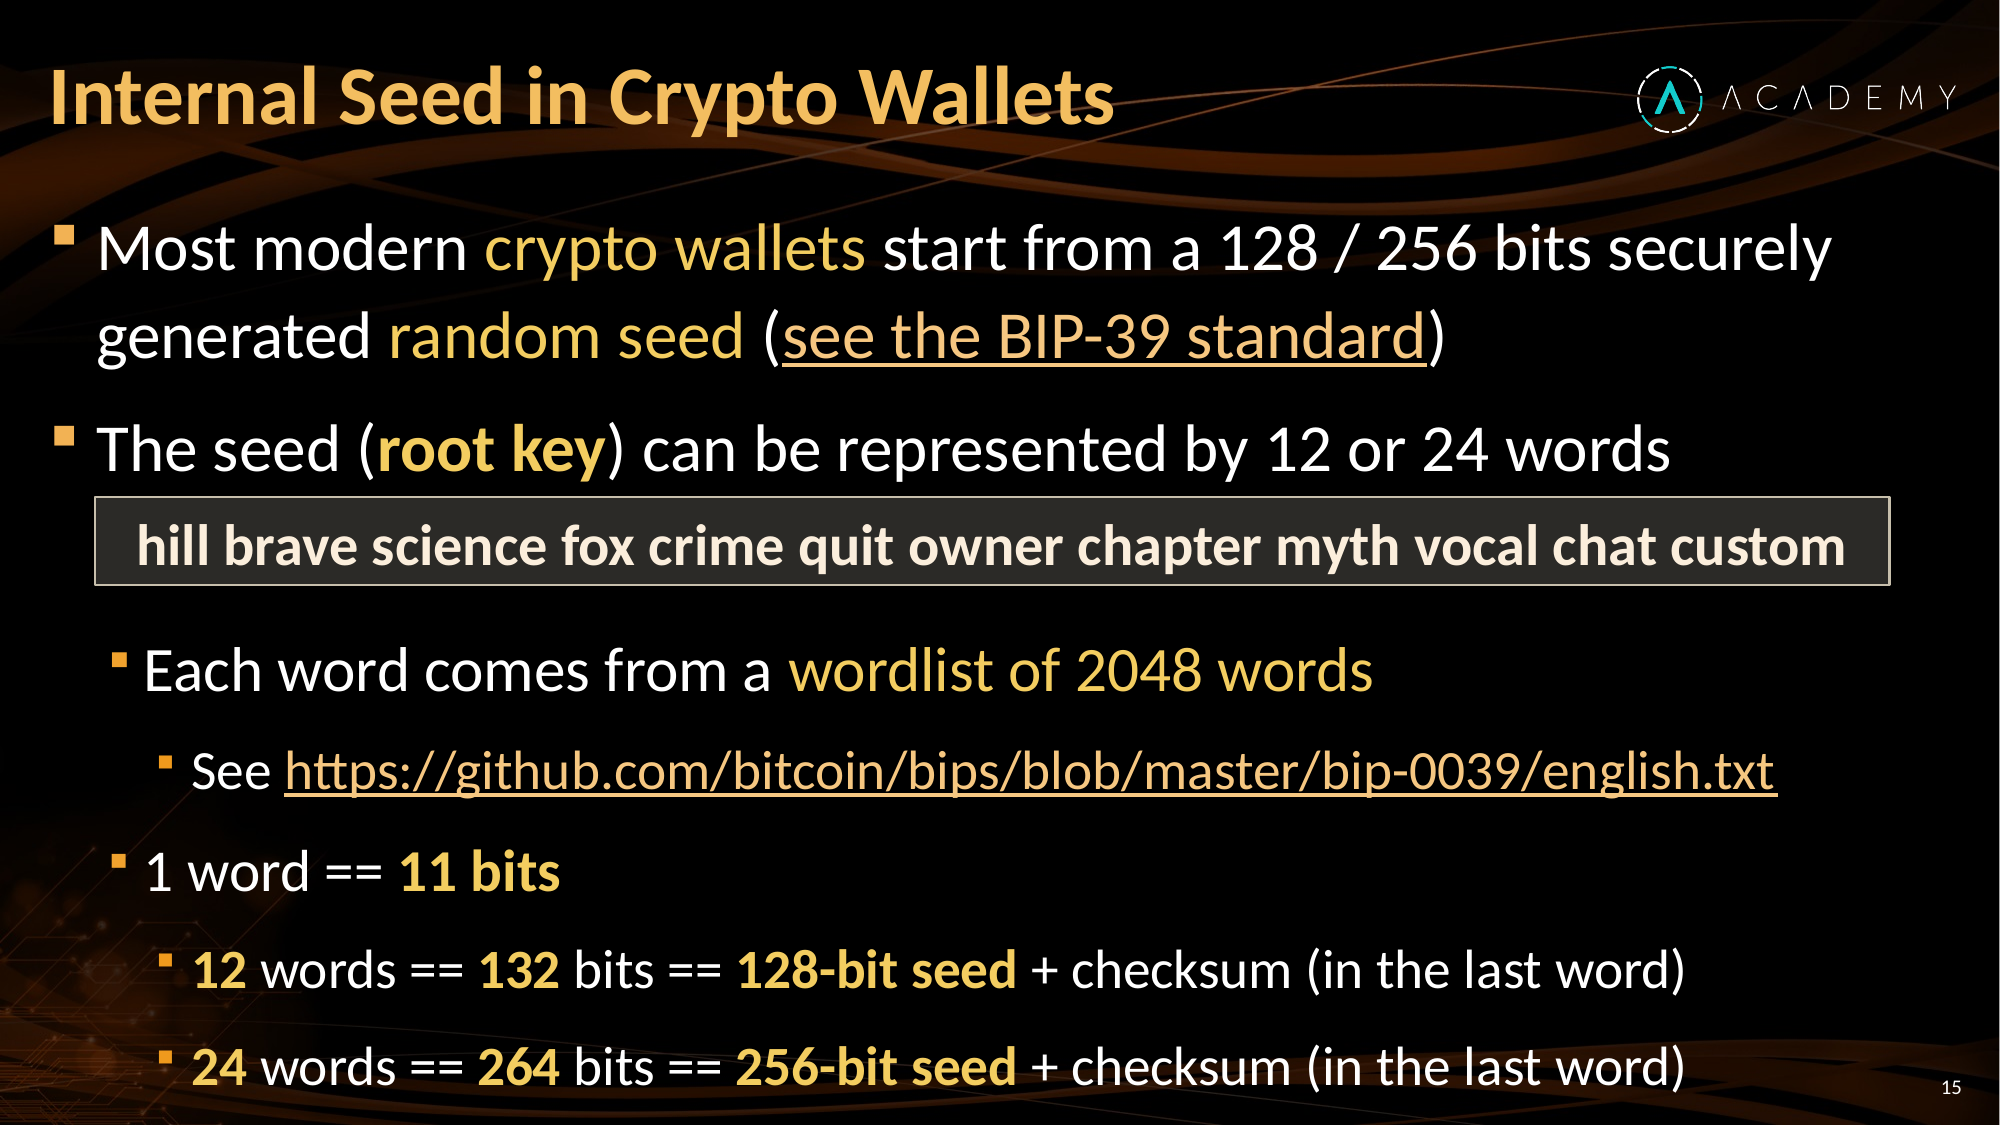

# Internal Seed in Crypto Wallets
Most modern crypto wallets start from a 128 / 256 bits securely generated random seed (see the BIP-39 standard)
The seed (root key) can be represented by 12 or 24 words

Each word comes from a wordlist of 2048 words
See https://github.com/bitcoin/bips/blob/master/bip-0039/english.txt
1 word == 11 bits
12 words == 132 bits == 128-bit seed + checksum (in the last word)
24 words == 264 bits == 256-bit seed + checksum (in the last word)
hill brave science fox crime quit owner chapter myth vocal chat custom
15